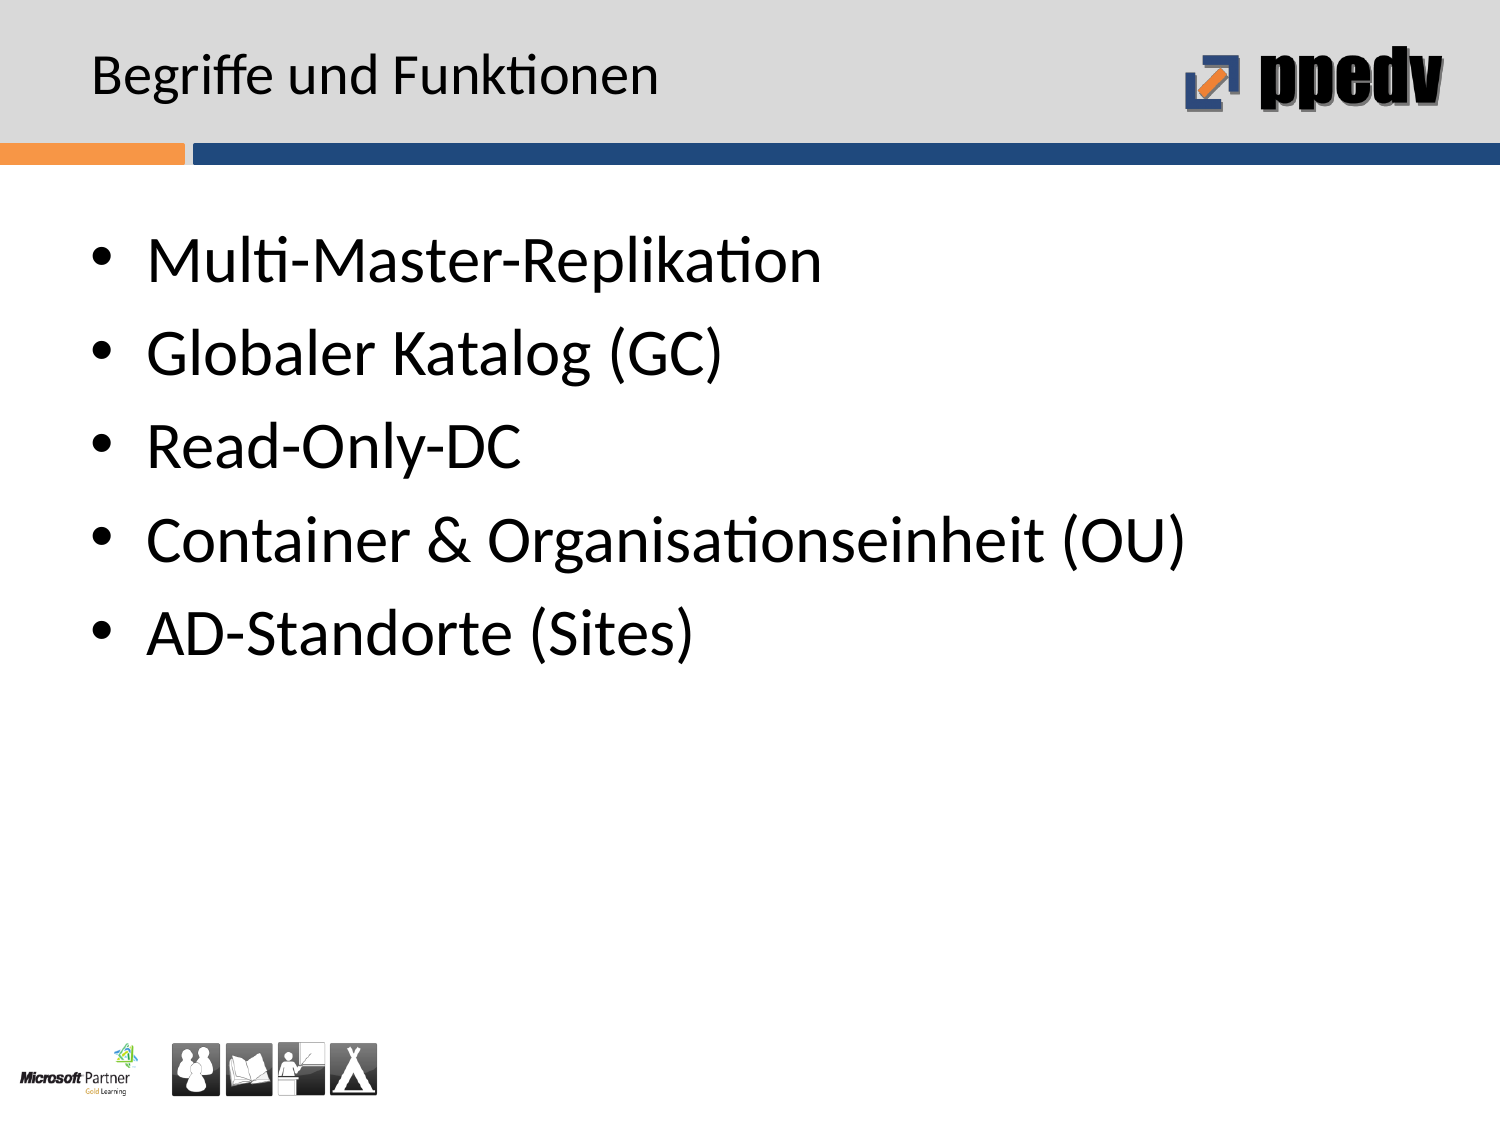

# Begriffe und Funktionen
Multi-Master-Replikation
Globaler Katalog (GC)
Read-Only-DC
Container & Organisationseinheit (OU)
AD-Standorte (Sites)